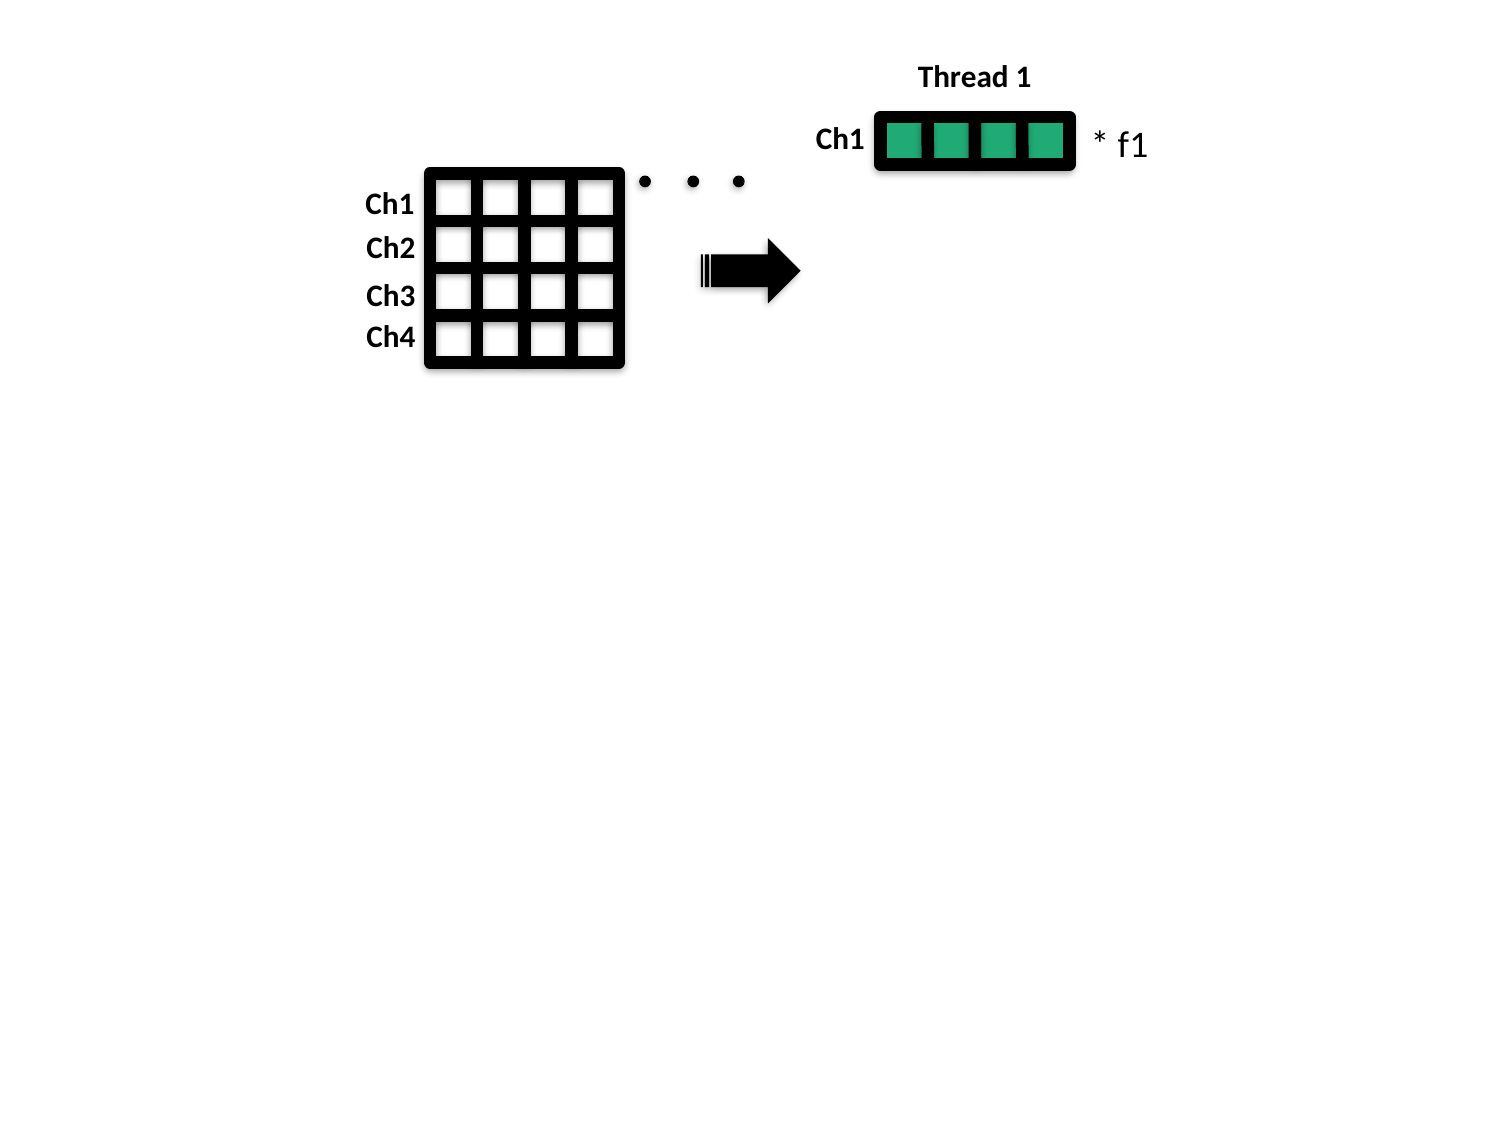

Thread 1
Ch1
* f1

Ch1
Ch2
Ch3
Ch4